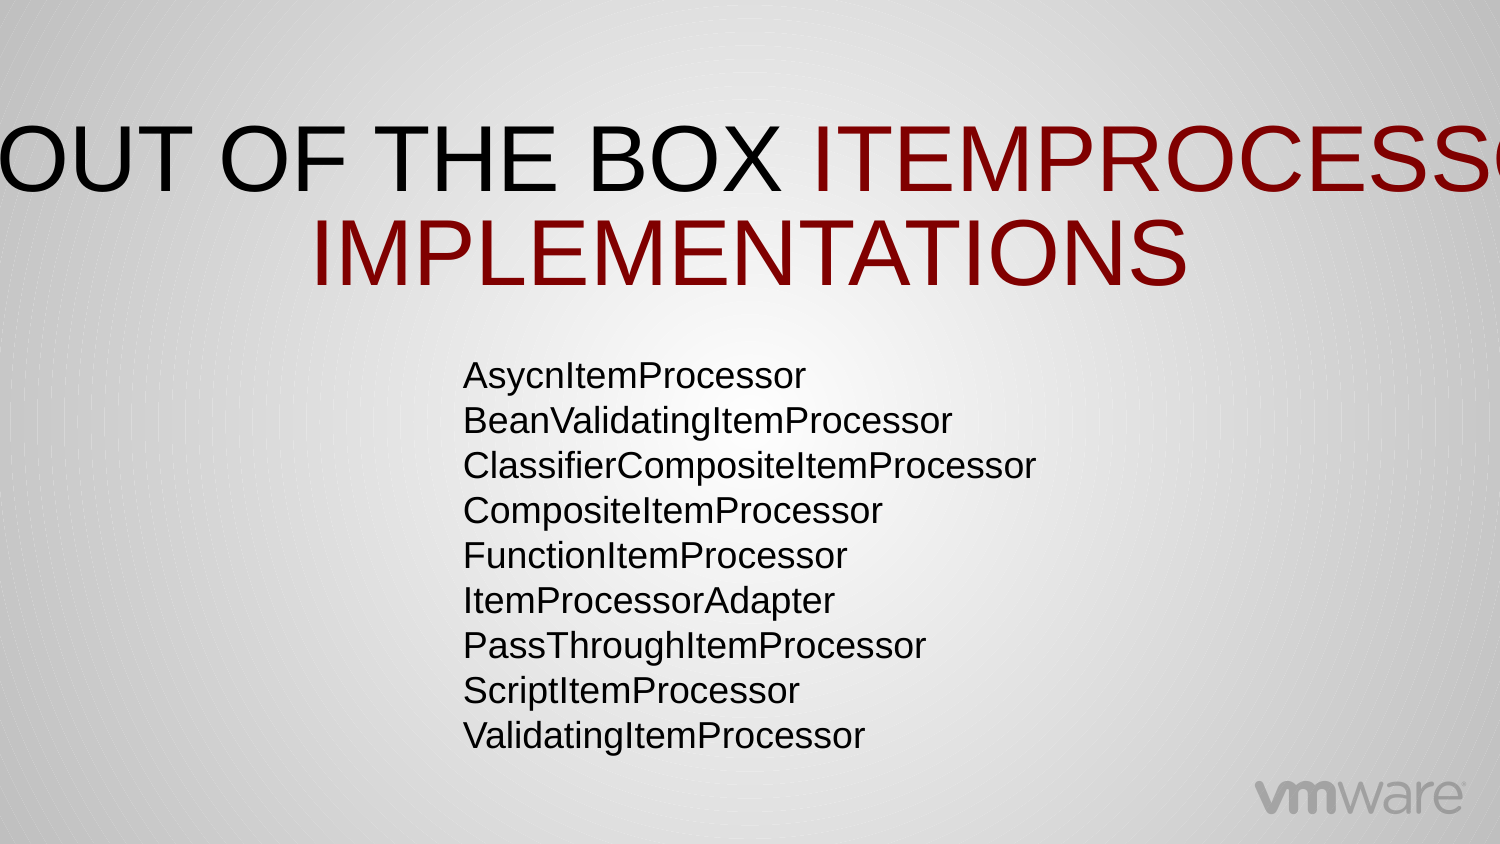

10 OUT OF THE BOX ITEMPROCESSOR
IMPLEMENTATIONS
AsycnItemProcessor
BeanValidatingItemProcessor
ClassifierCompositeItemProcessor
CompositeItemProcessor
FunctionItemProcessor
ItemProcessorAdapter
PassThroughItemProcessor
ScriptItemProcessor
ValidatingItemProcessor